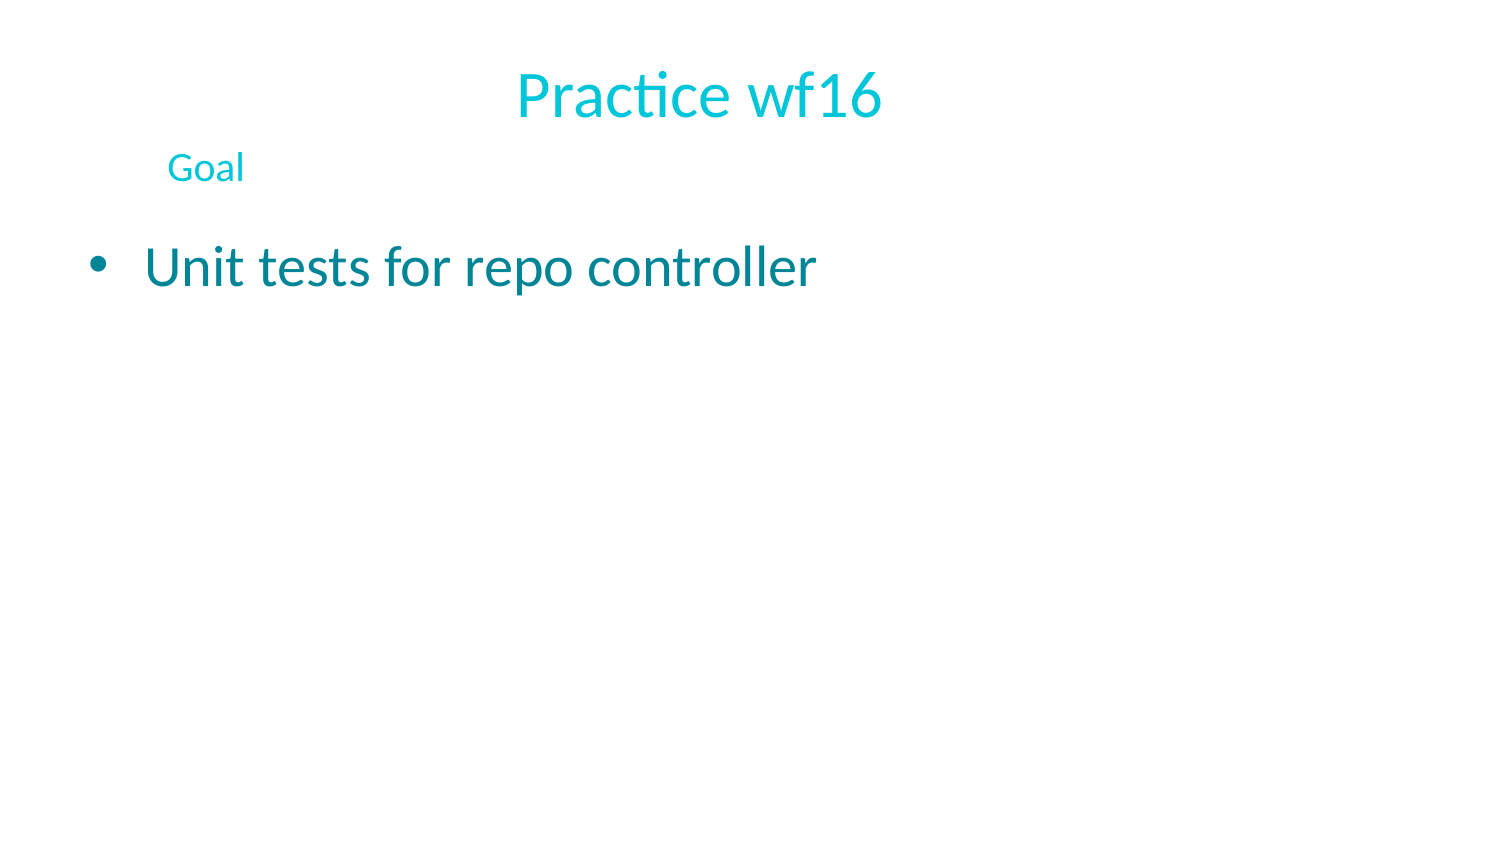

# Practice wf16
Goal
Unit tests for repo controller